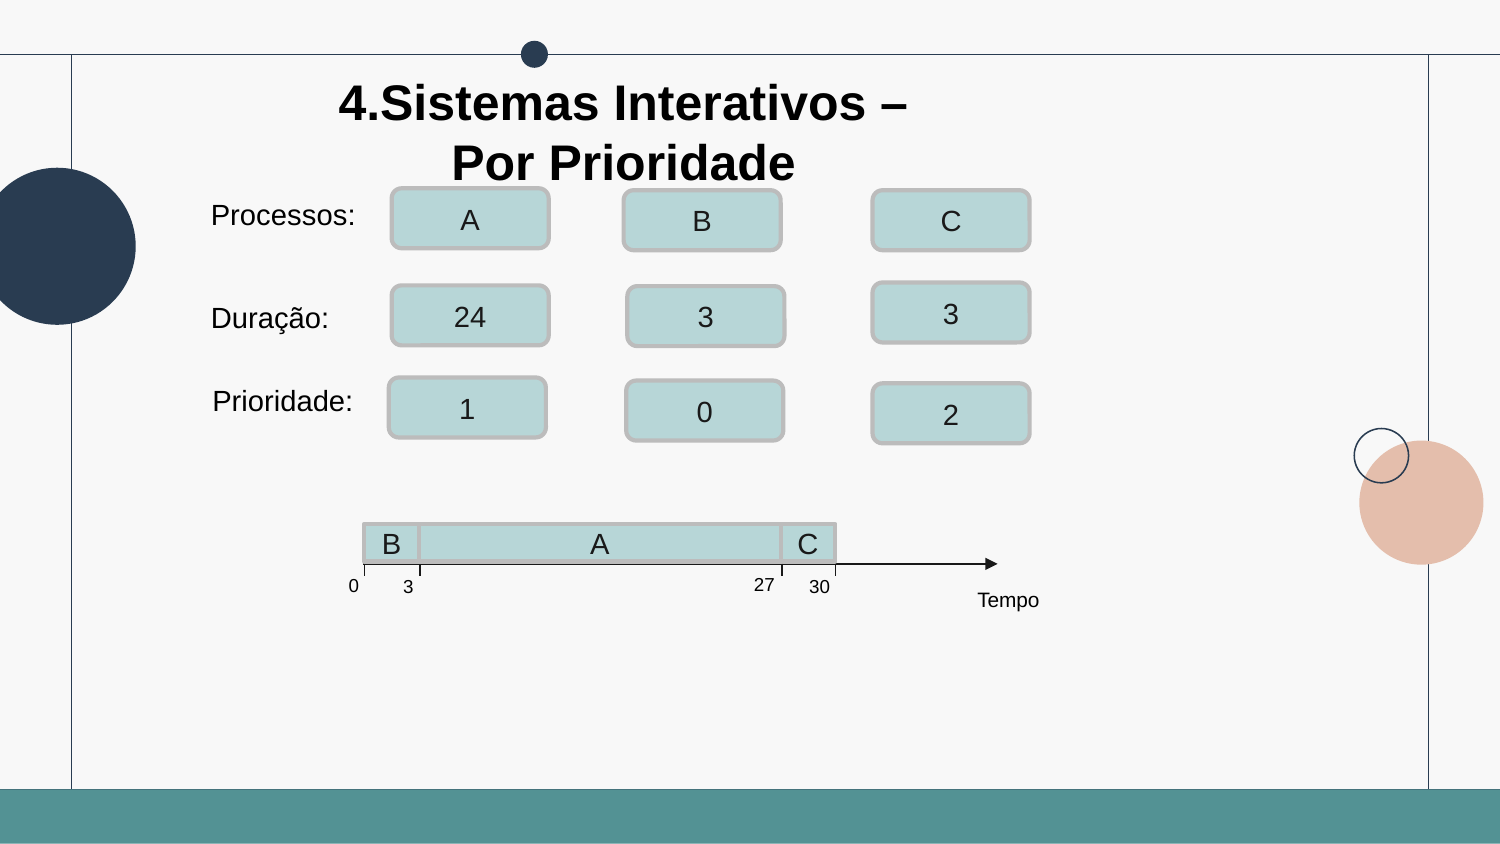

4.Sistemas Interativos – Por Prioridade​

A
Processos:
B
C
3
24
3
Duração:
Prioridade:
1
0
2

B
A
C
27
0
3
30
Tempo